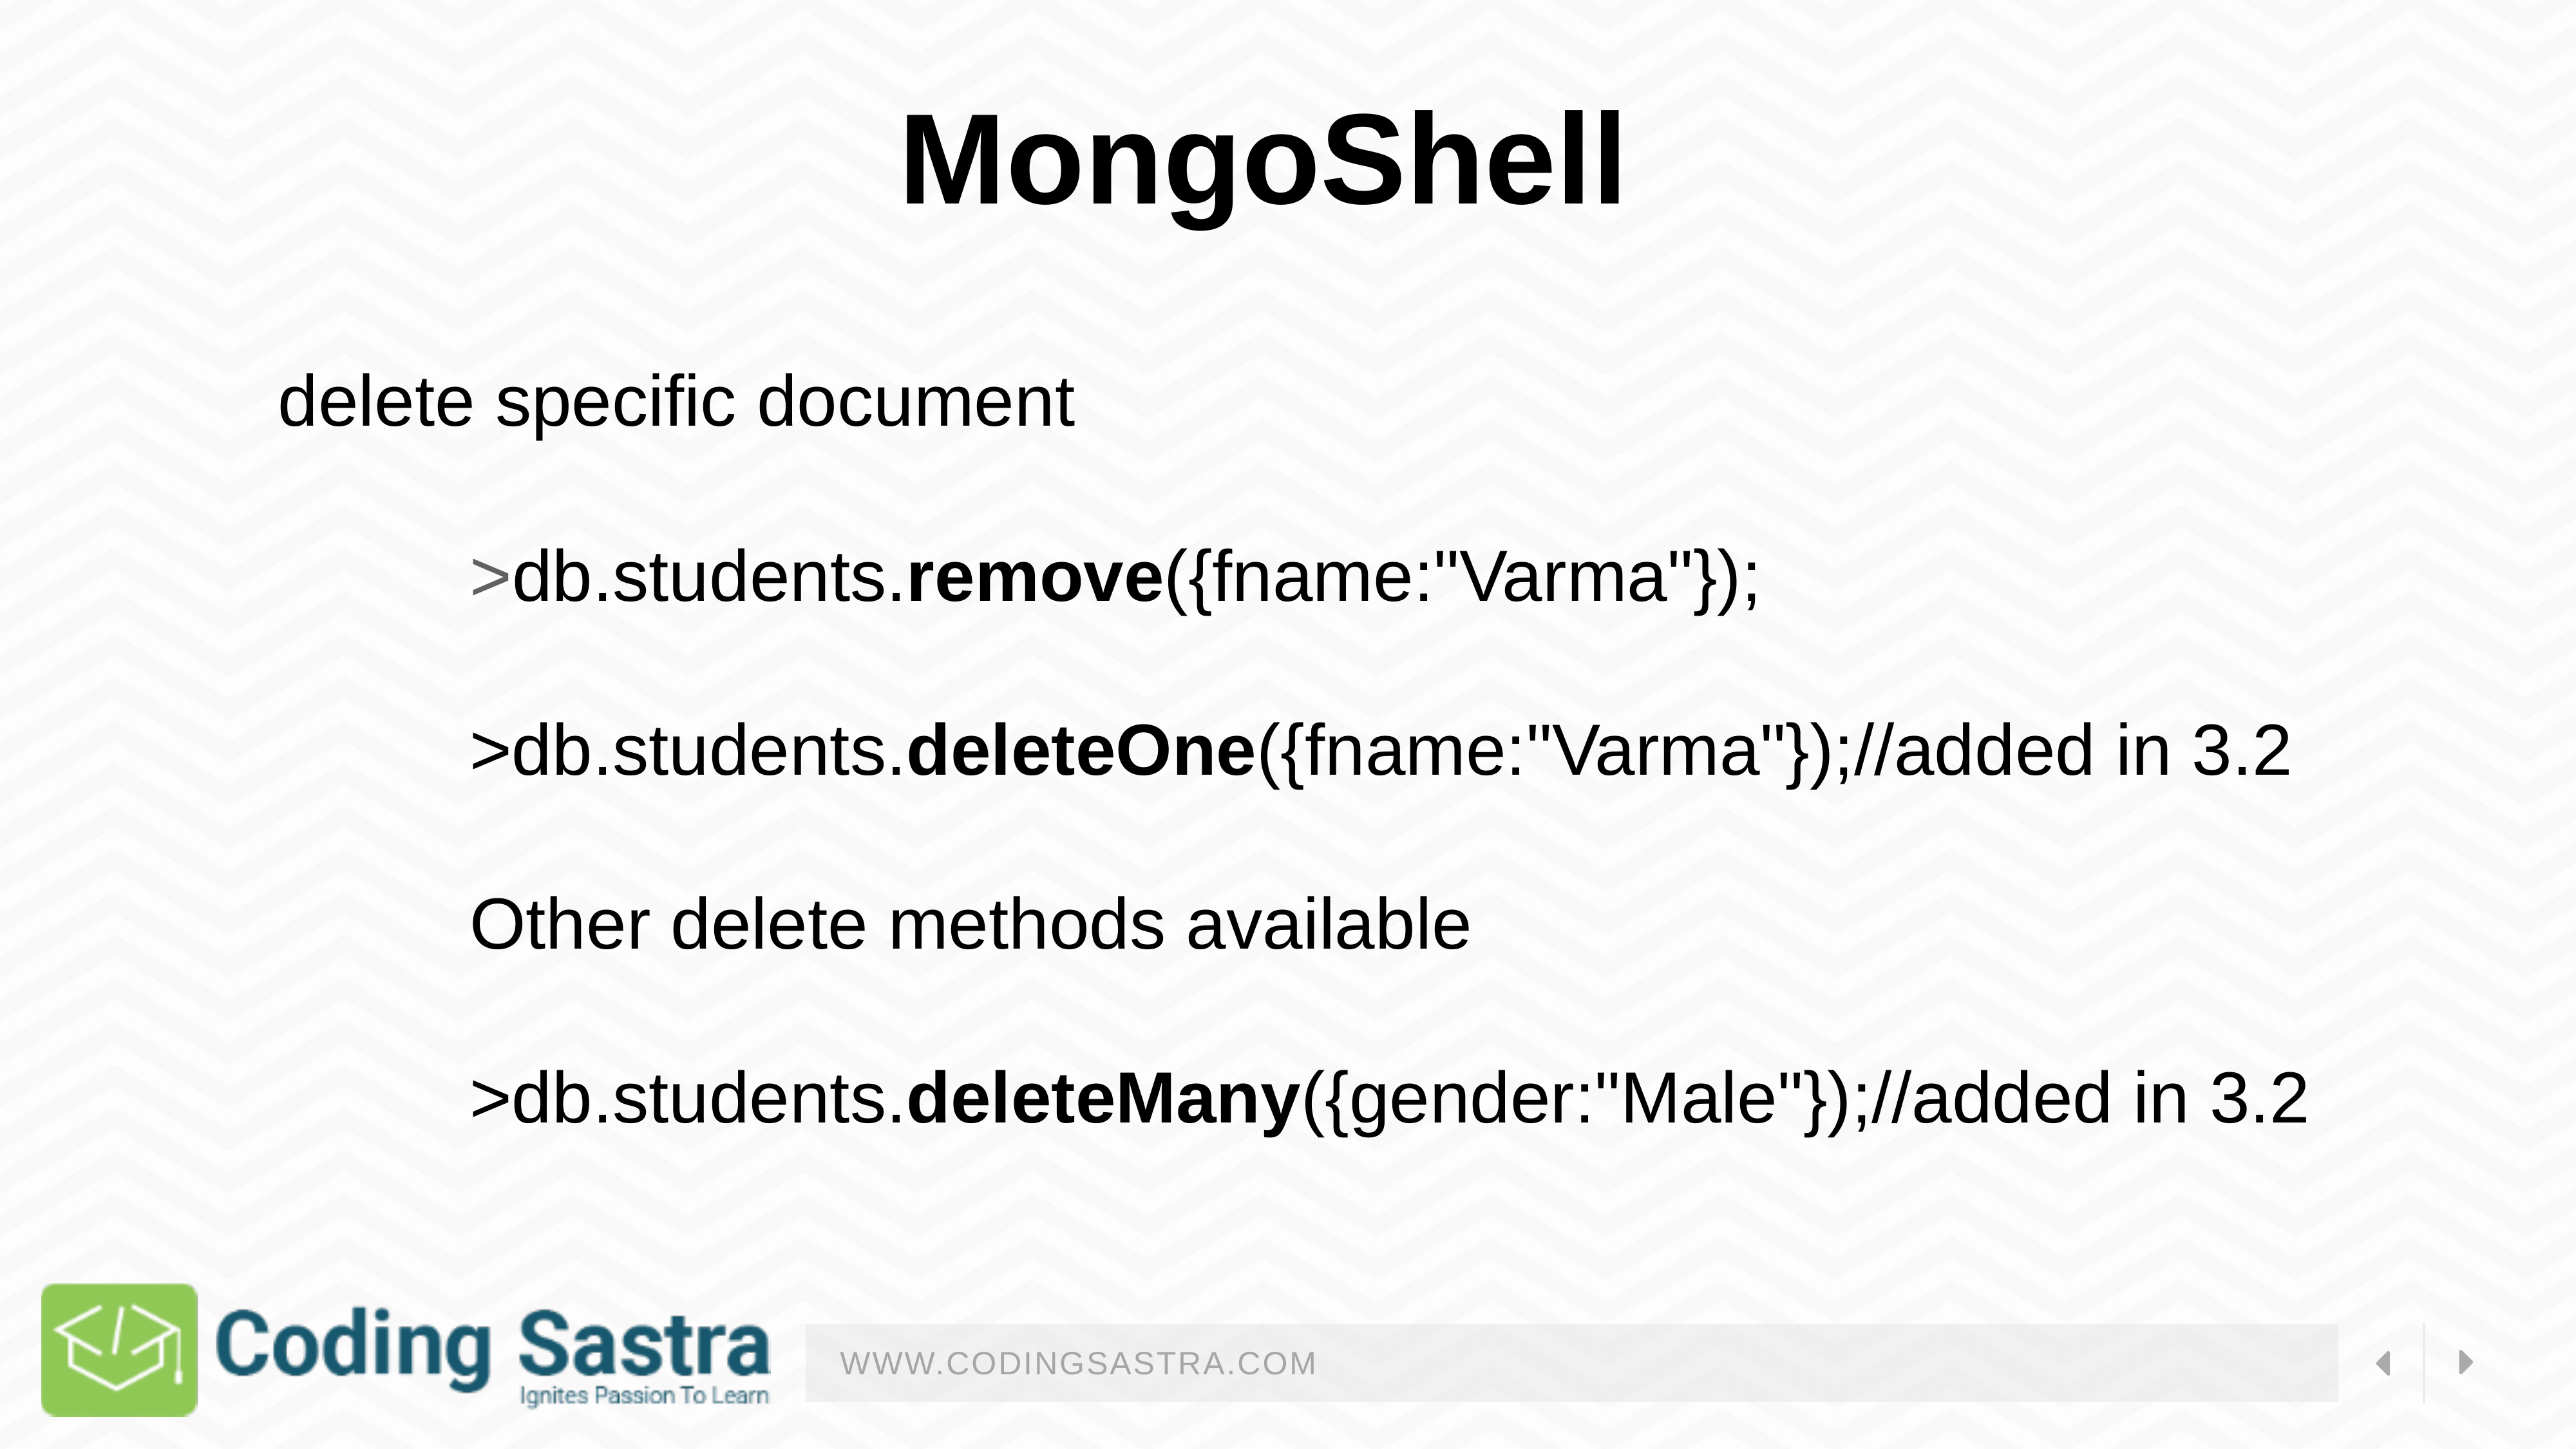

MongoShell
delete specific document
>db.students.remove({fname:"Varma"});

>db.students.deleteOne({fname:"Varma"});//added in 3.2

Other delete methods available

>db.students.deleteMany({gender:"Male"});//added in 3.2